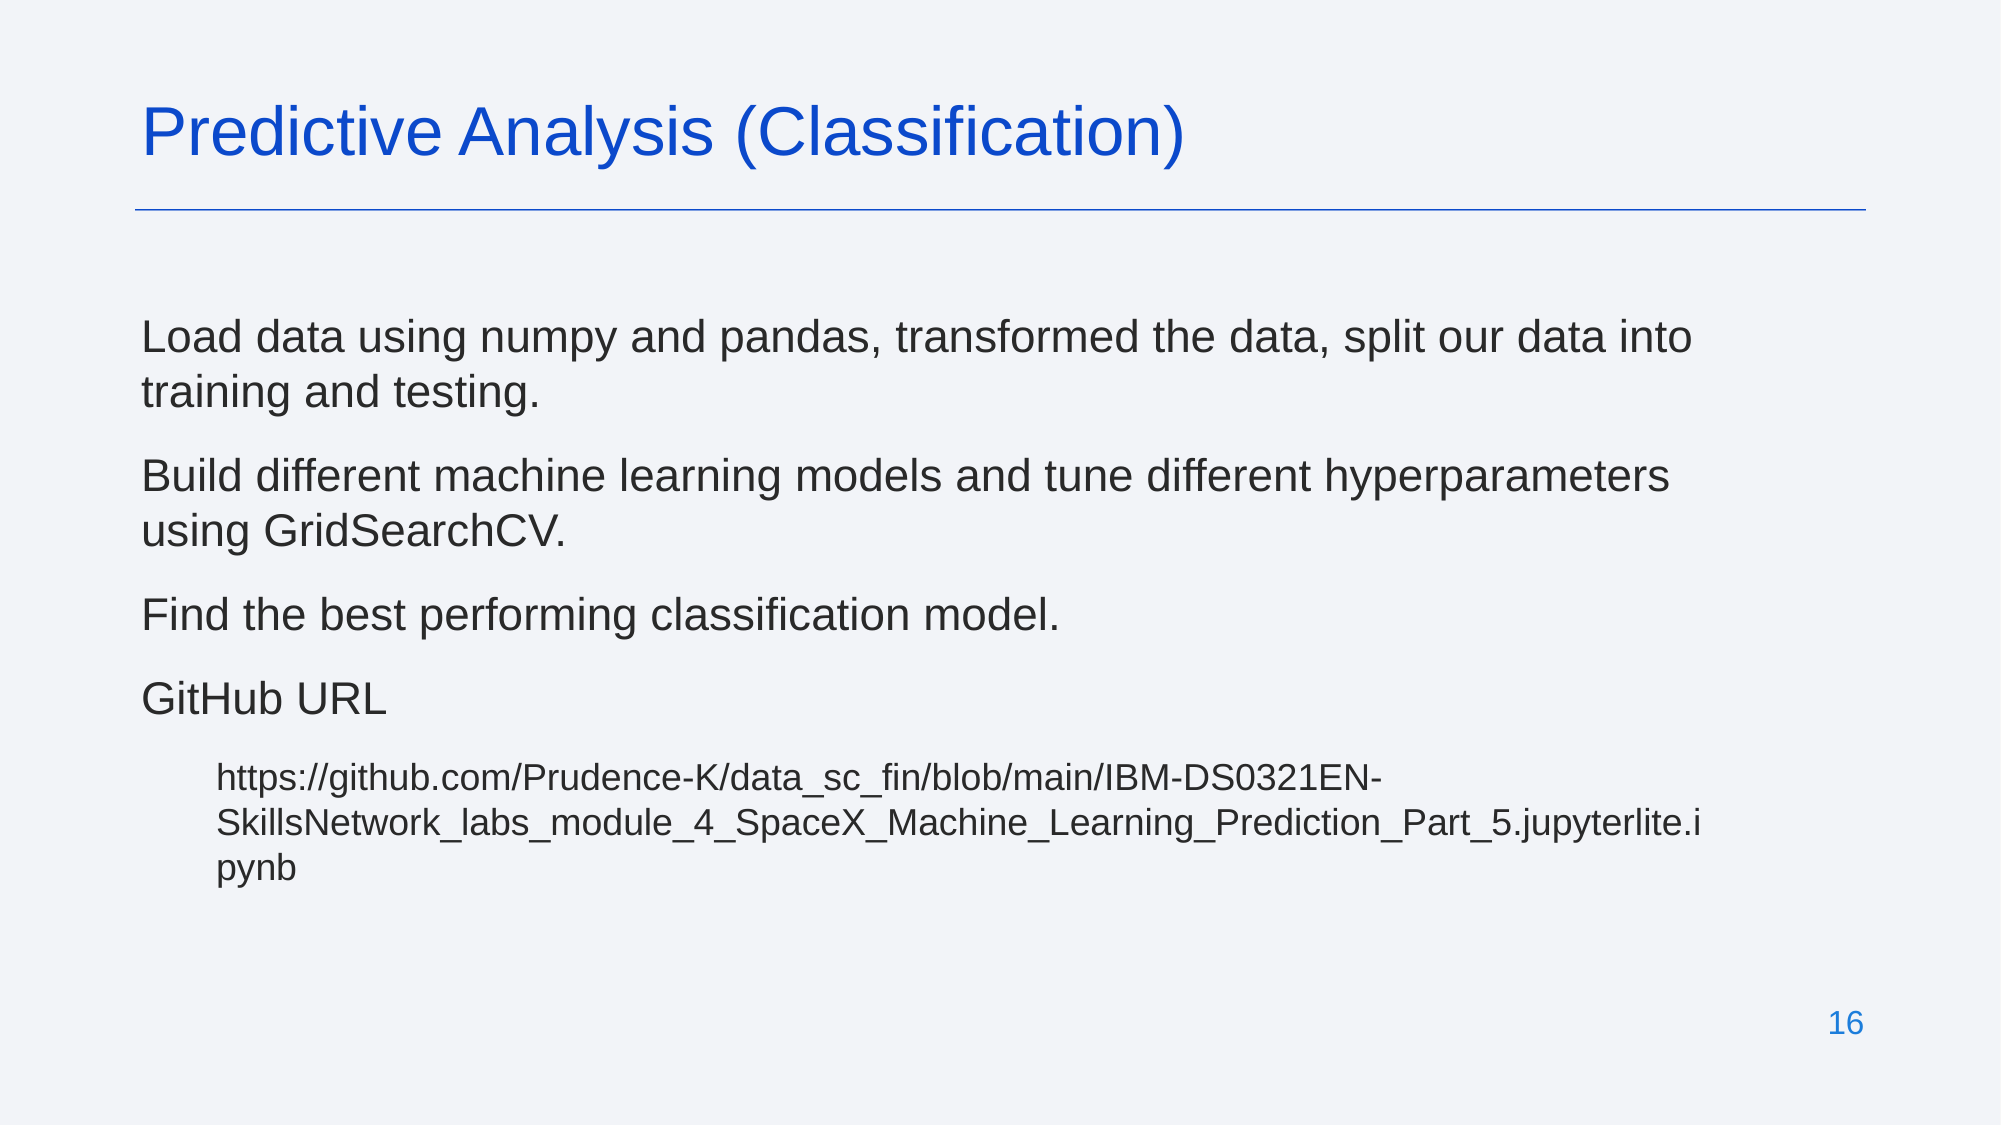

Predictive Analysis (Classification)
Load data using numpy and pandas, transformed the data, split our data into training and testing.
Build different machine learning models and tune different hyperparameters using GridSearchCV.
Find the best performing classification model.
GitHub URL
https://github.com/Prudence-K/data_sc_fin/blob/main/IBM-DS0321EN-SkillsNetwork_labs_module_4_SpaceX_Machine_Learning_Prediction_Part_5.jupyterlite.ipynb

16